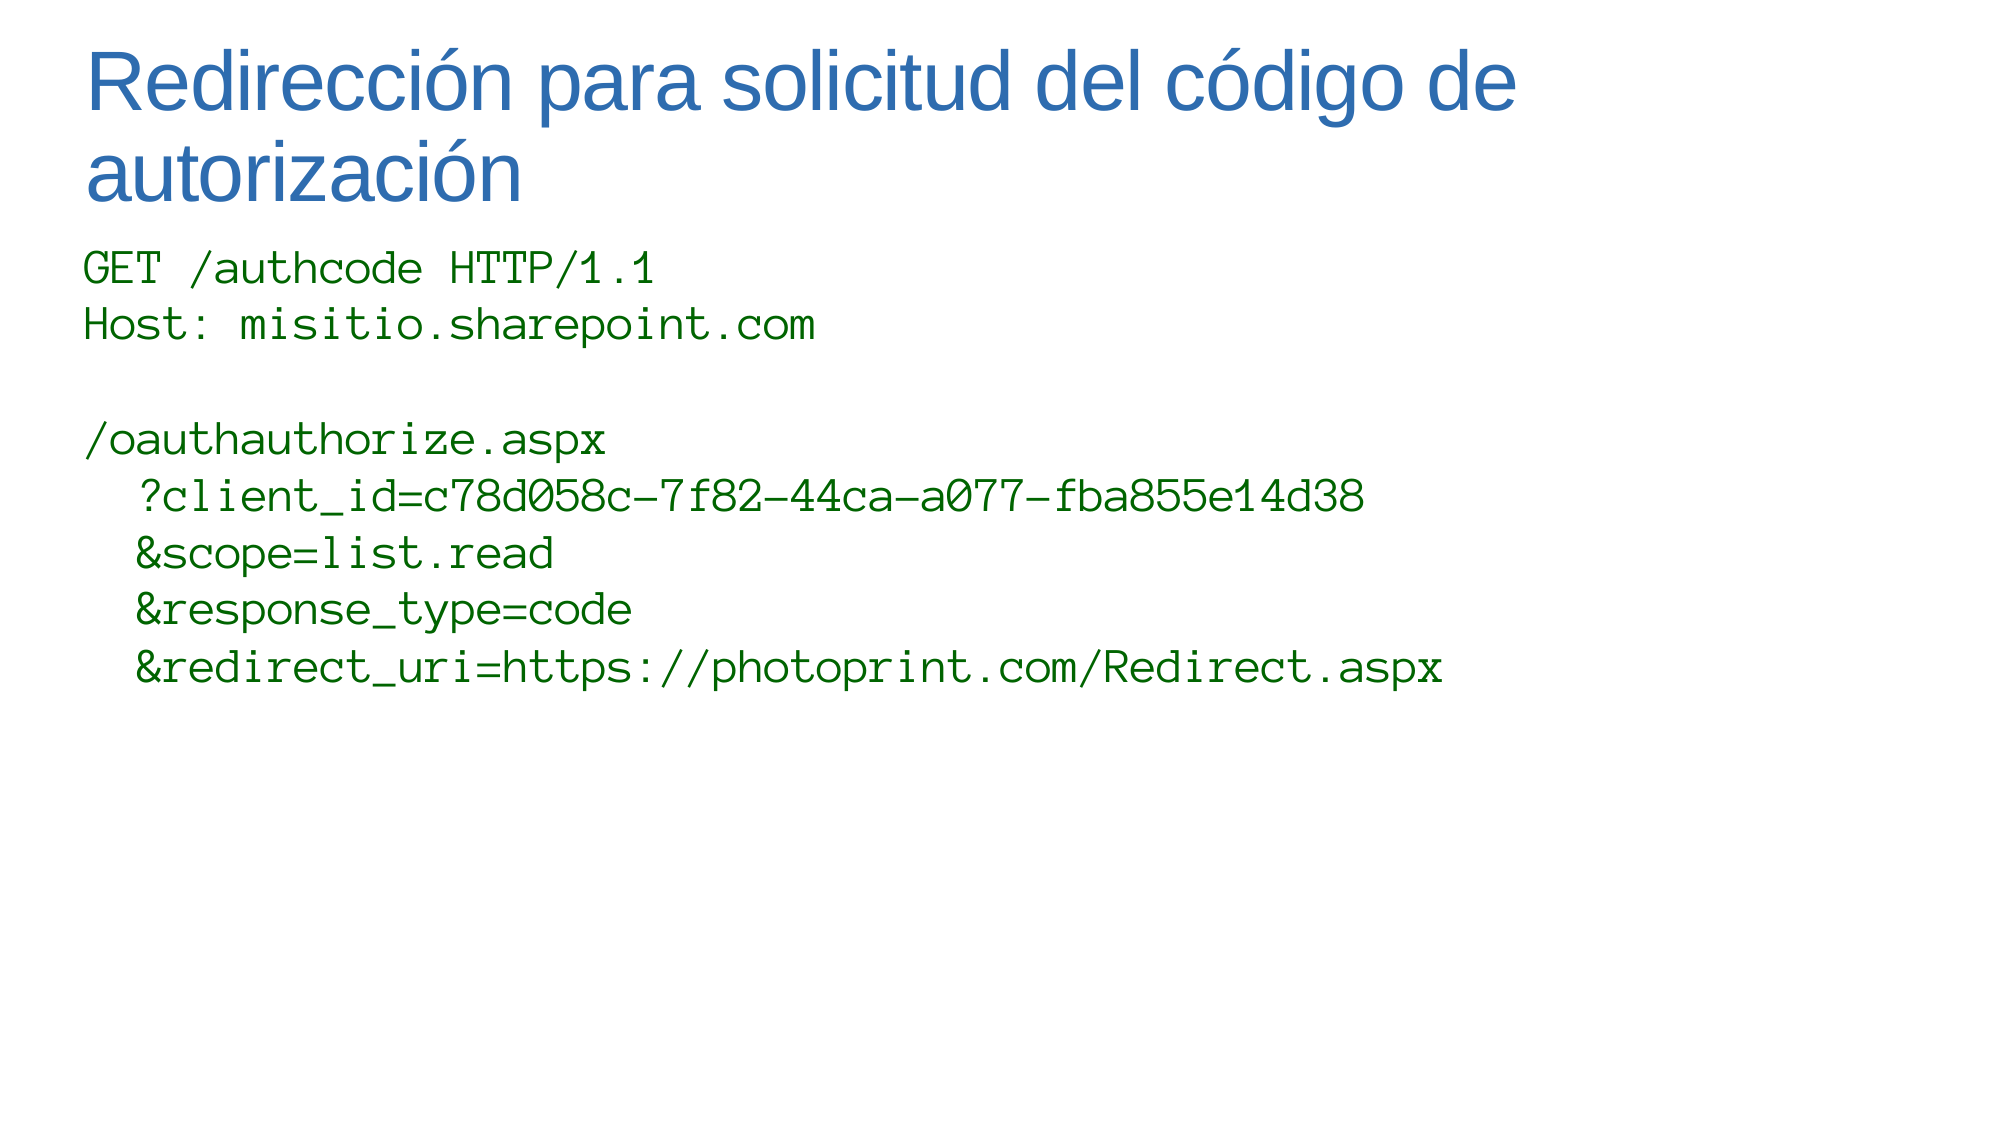

# Redirección para solicitud del código de autorización
GET /authcode HTTP/1.1
Host: misitio.sharepoint.com
/oauthauthorize.aspx
    ?client_id=c78d058c-7f82-44ca-a077-fba855e14d38
    &scope=list.read
    &response_type=code
    &redirect_uri=https://photoprint.com/Redirect.aspx